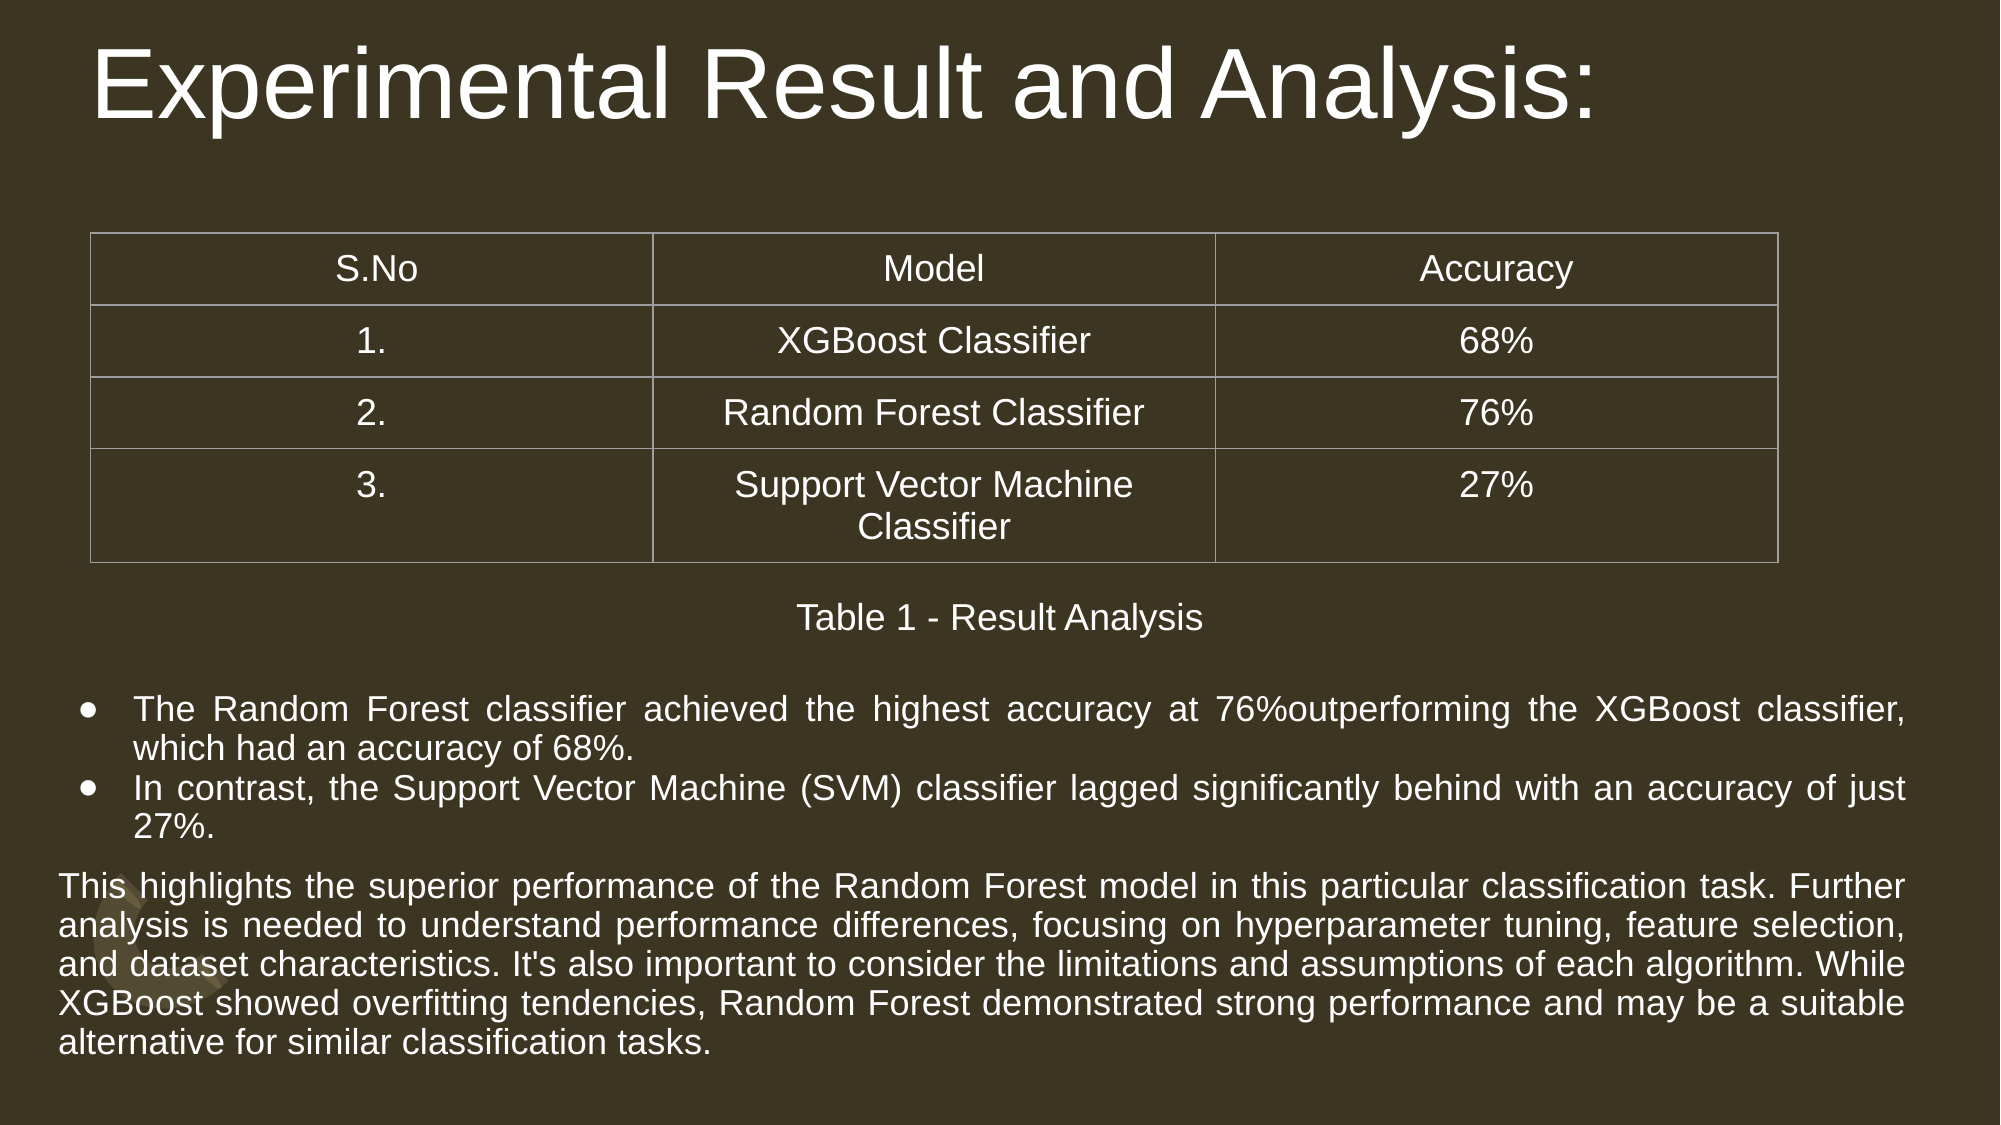

# Experimental Result and Analysis:
| S.No | Model | Accuracy |
| --- | --- | --- |
| 1. | XGBoost Classifier | 68% |
| 2. | Random Forest Classifier | 76% |
| 3. | Support Vector Machine Classifier | 27% |
Table 1 - Result Analysis
The Random Forest classifier achieved the highest accuracy at 76%outperforming the XGBoost classifier, which had an accuracy of 68%.
In contrast, the Support Vector Machine (SVM) classifier lagged significantly behind with an accuracy of just 27%.
This highlights the superior performance of the Random Forest model in this particular classification task. Further analysis is needed to understand performance differences, focusing on hyperparameter tuning, feature selection, and dataset characteristics. It's also important to consider the limitations and assumptions of each algorithm. While XGBoost showed overfitting tendencies, Random Forest demonstrated strong performance and may be a suitable alternative for similar classification tasks.